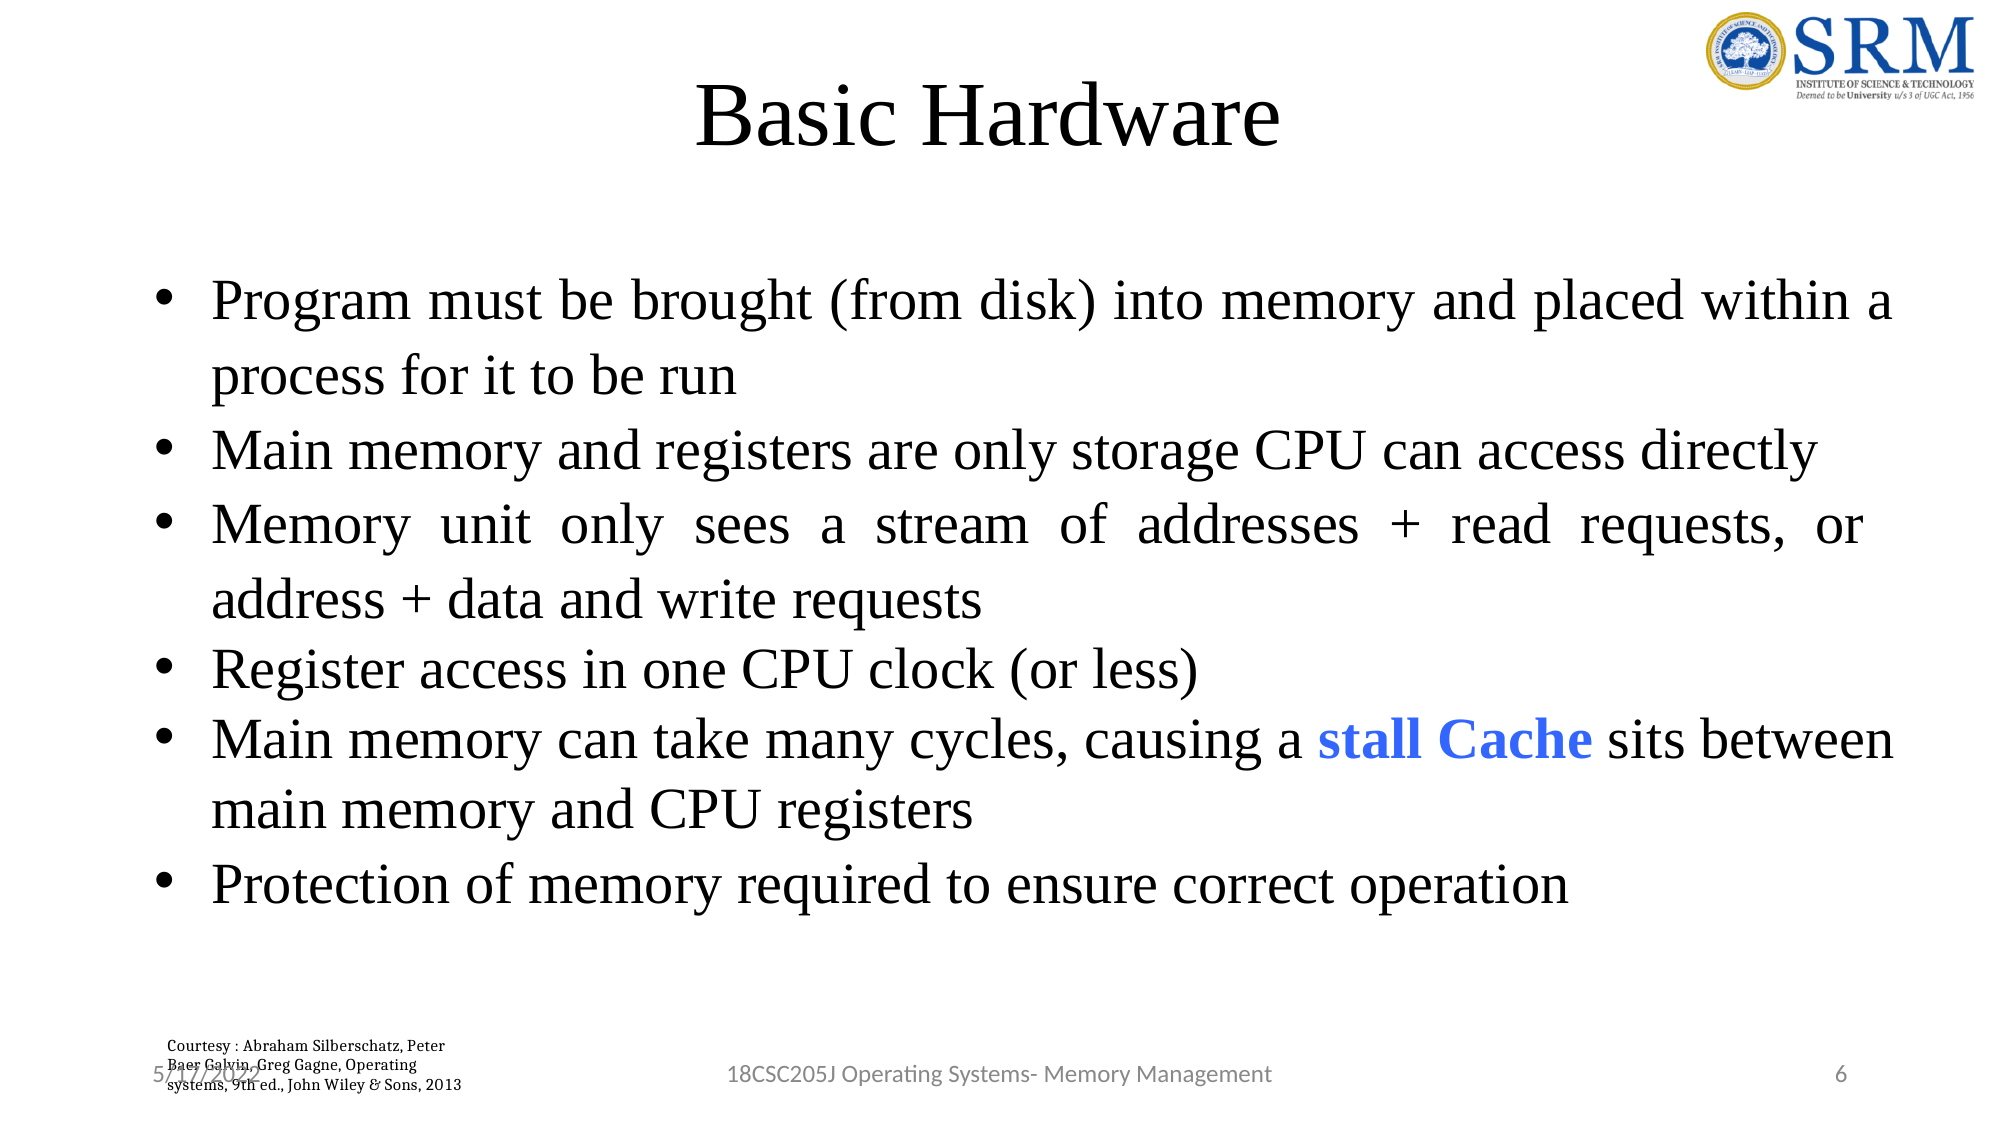

# Basic Hardware
Program must be brought (from disk) into memory and placed within a process for it to be run
Main memory and registers are only storage CPU can access directly
Memory unit only sees a stream of addresses + read requests, or  address + data and write requests
Register access in one CPU clock (or less)
Main memory can take many cycles, causing a stall Cache sits between main memory and CPU registers
Protection of memory required to ensure correct operation

Courtesy : Abraham Silberschatz, Peter Baer Galvin, Greg Gagne, Operating systems, 9th ed., John Wiley & Sons, 2013

5/17/2022
18CSC205J Operating Systems- Memory Management
6